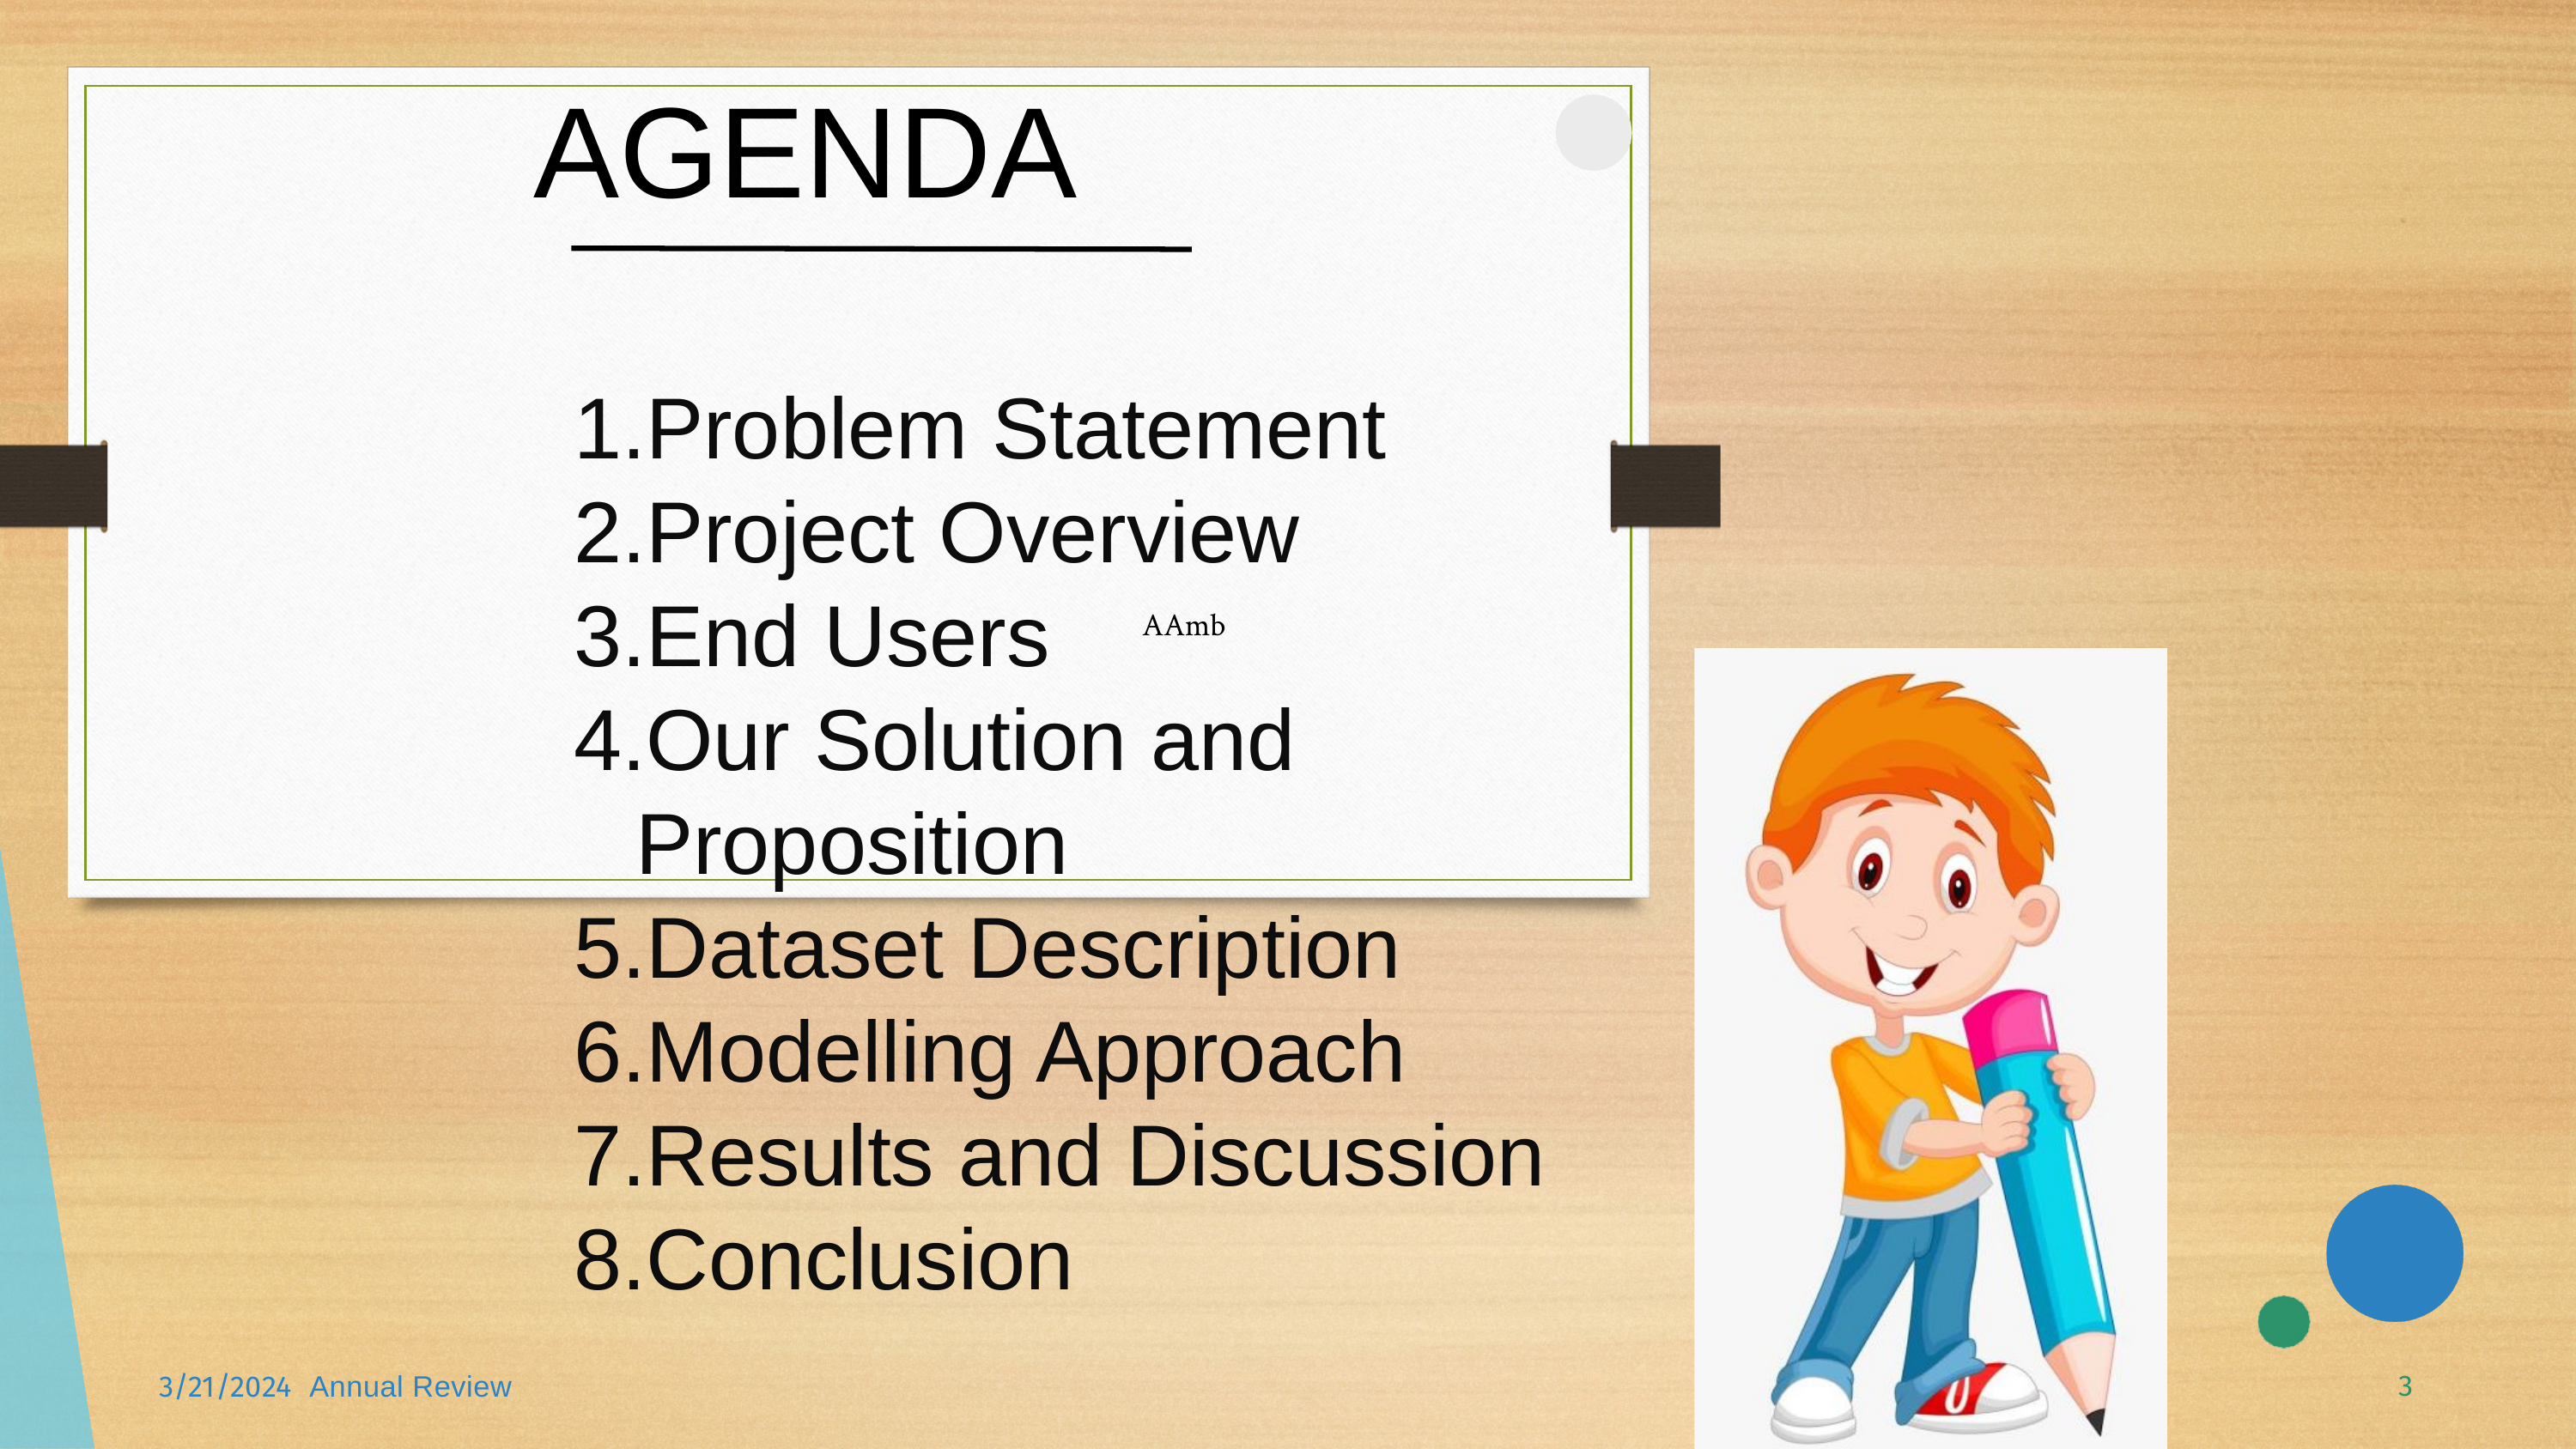

AGENDA

Problem Statement
Project Overview
End Users
Our Solution and Proposition
Dataset Description
Modelling Approach
Results and Discussion
Conclusion

AAmb

3
3/21/2024  Annual Review